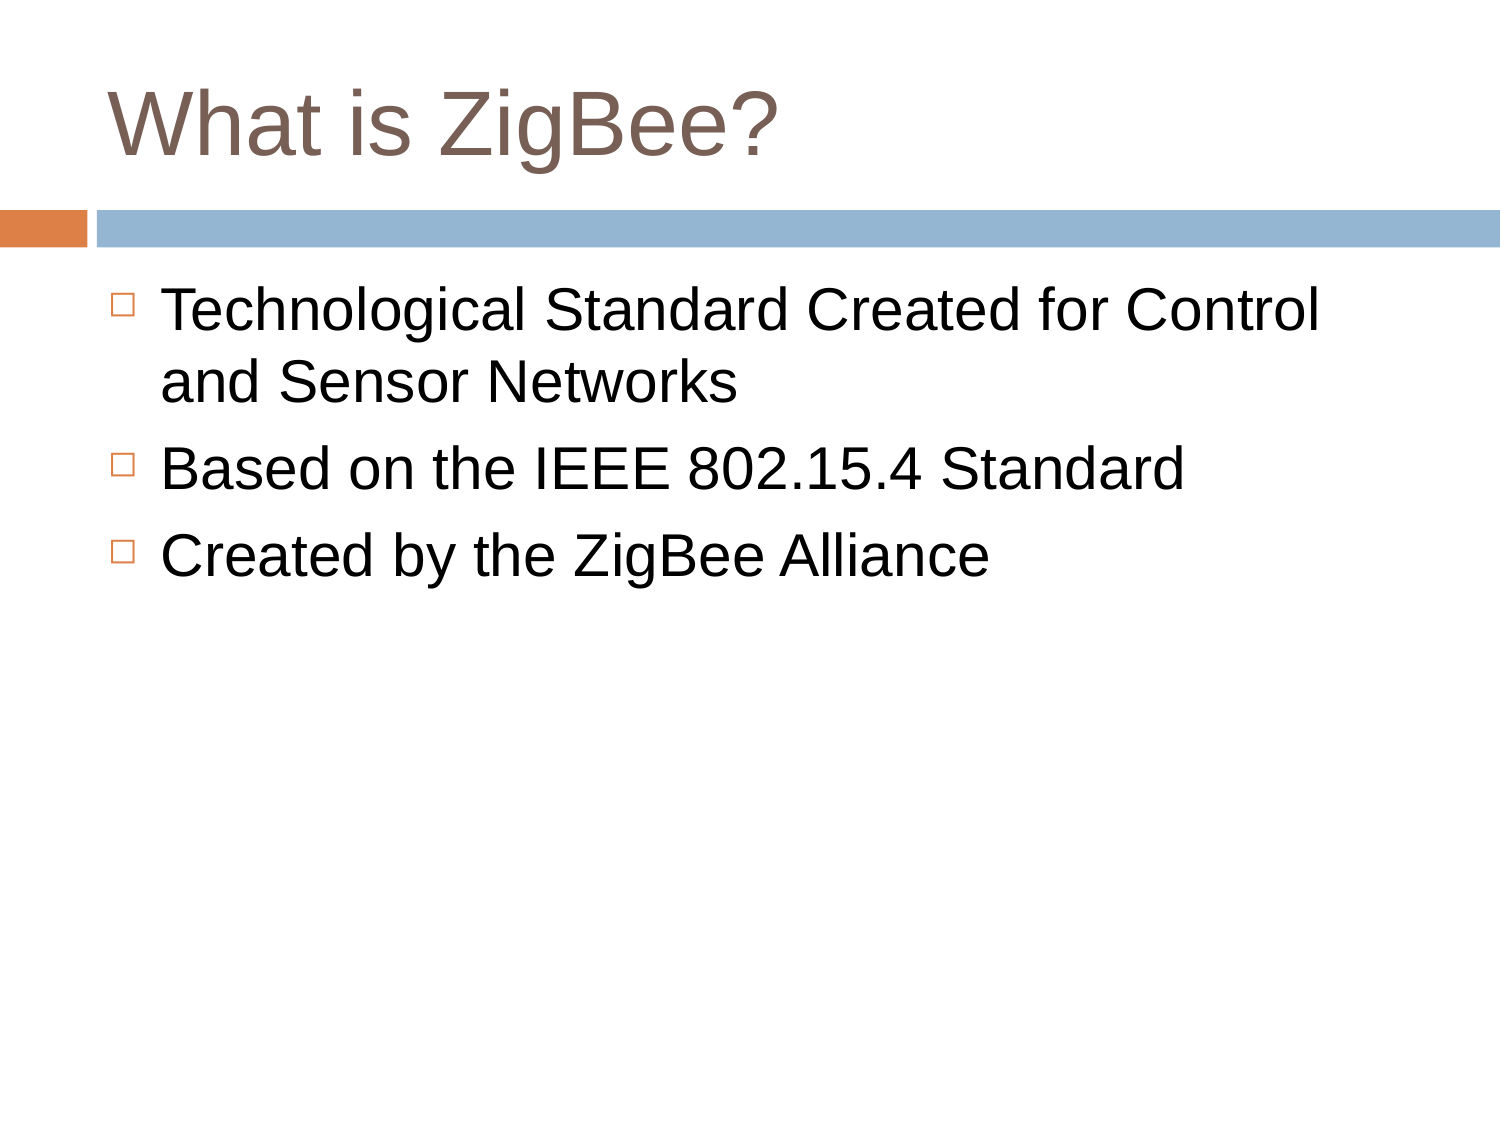

# What is ZigBee?
Technological Standard Created for Control and Sensor Networks
Based on the IEEE 802.15.4 Standard
Created by the ZigBee Alliance